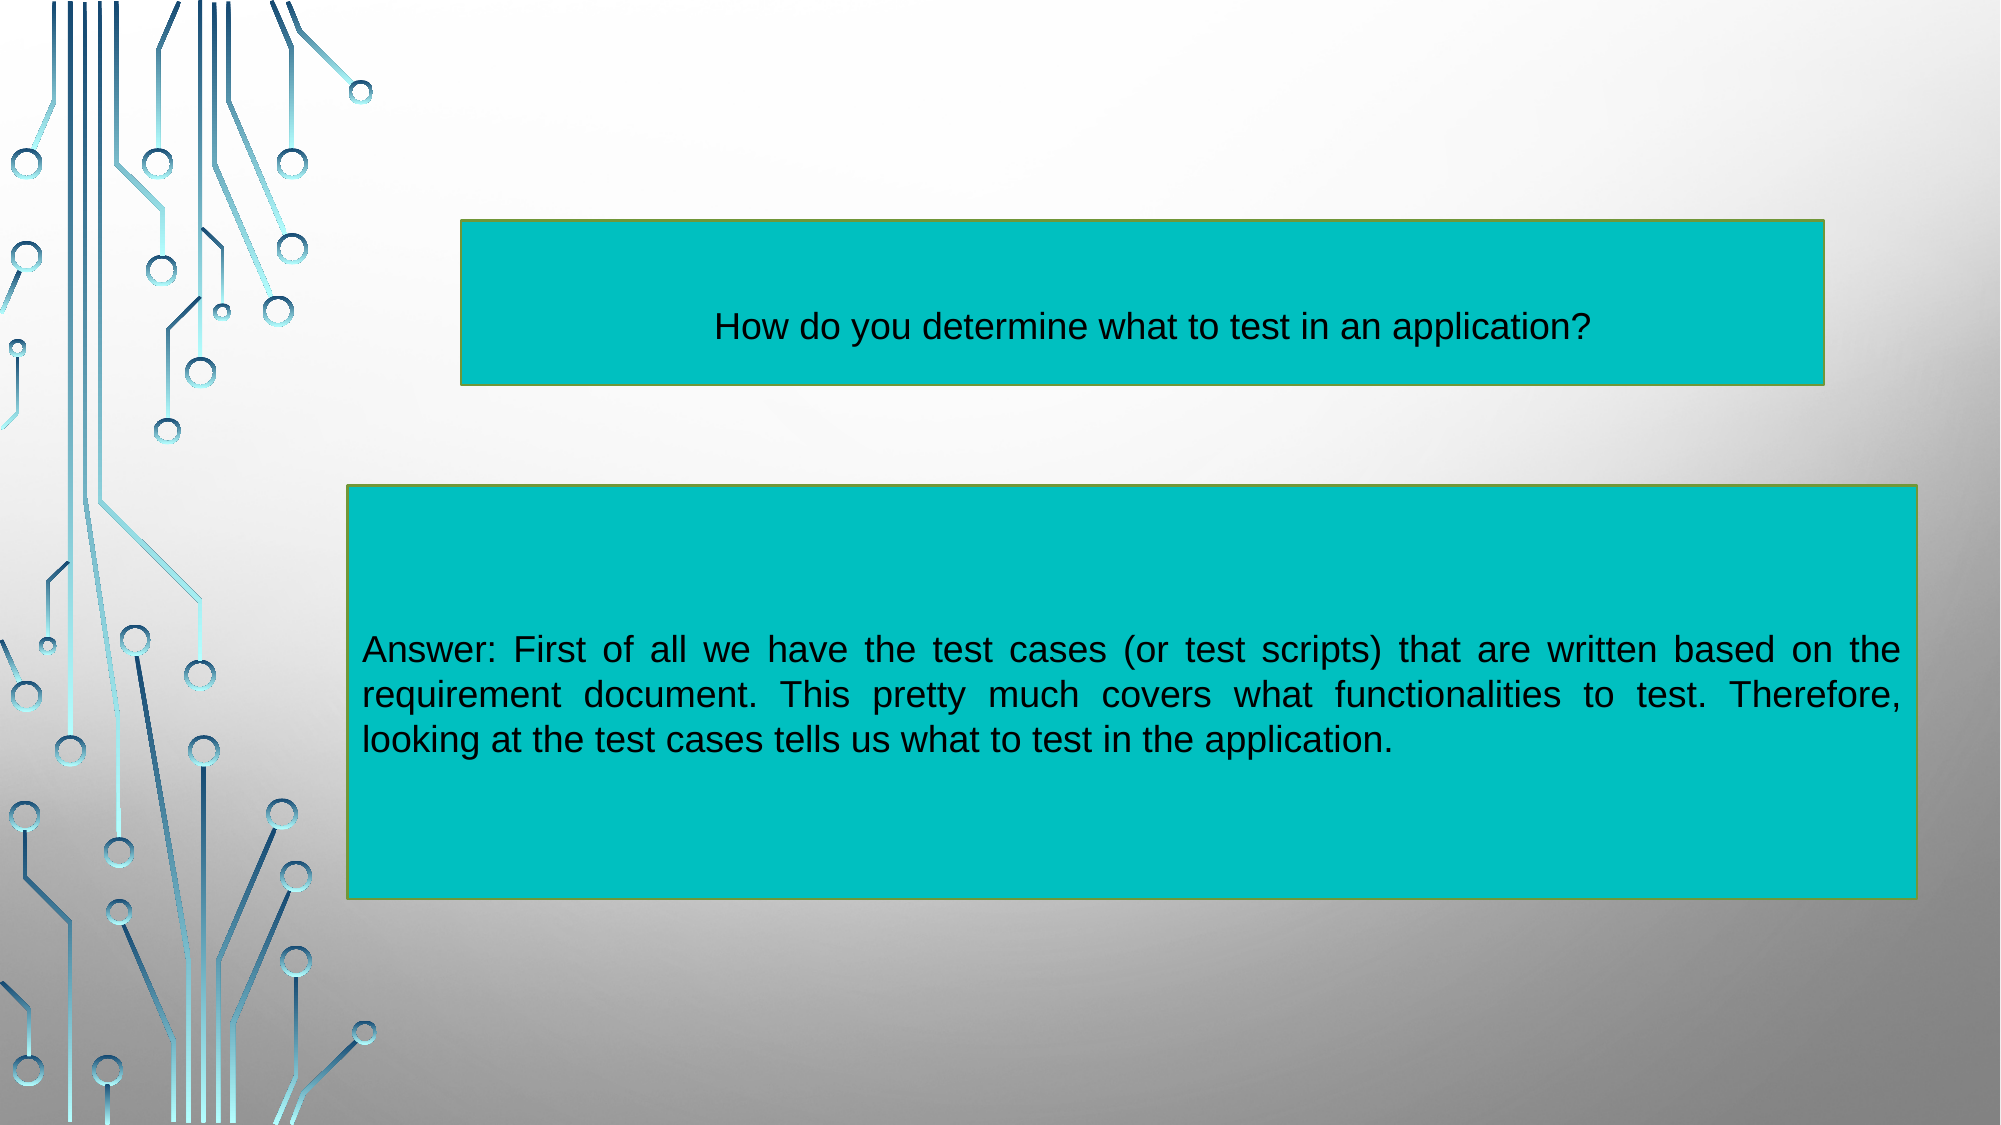

How do you determine what to test in an application?
Answer: First of all we have the test cases (or test scripts) that are written based on the requirement document. This pretty much covers what functionalities to test. Therefore, looking at the test cases tells us what to test in the application.